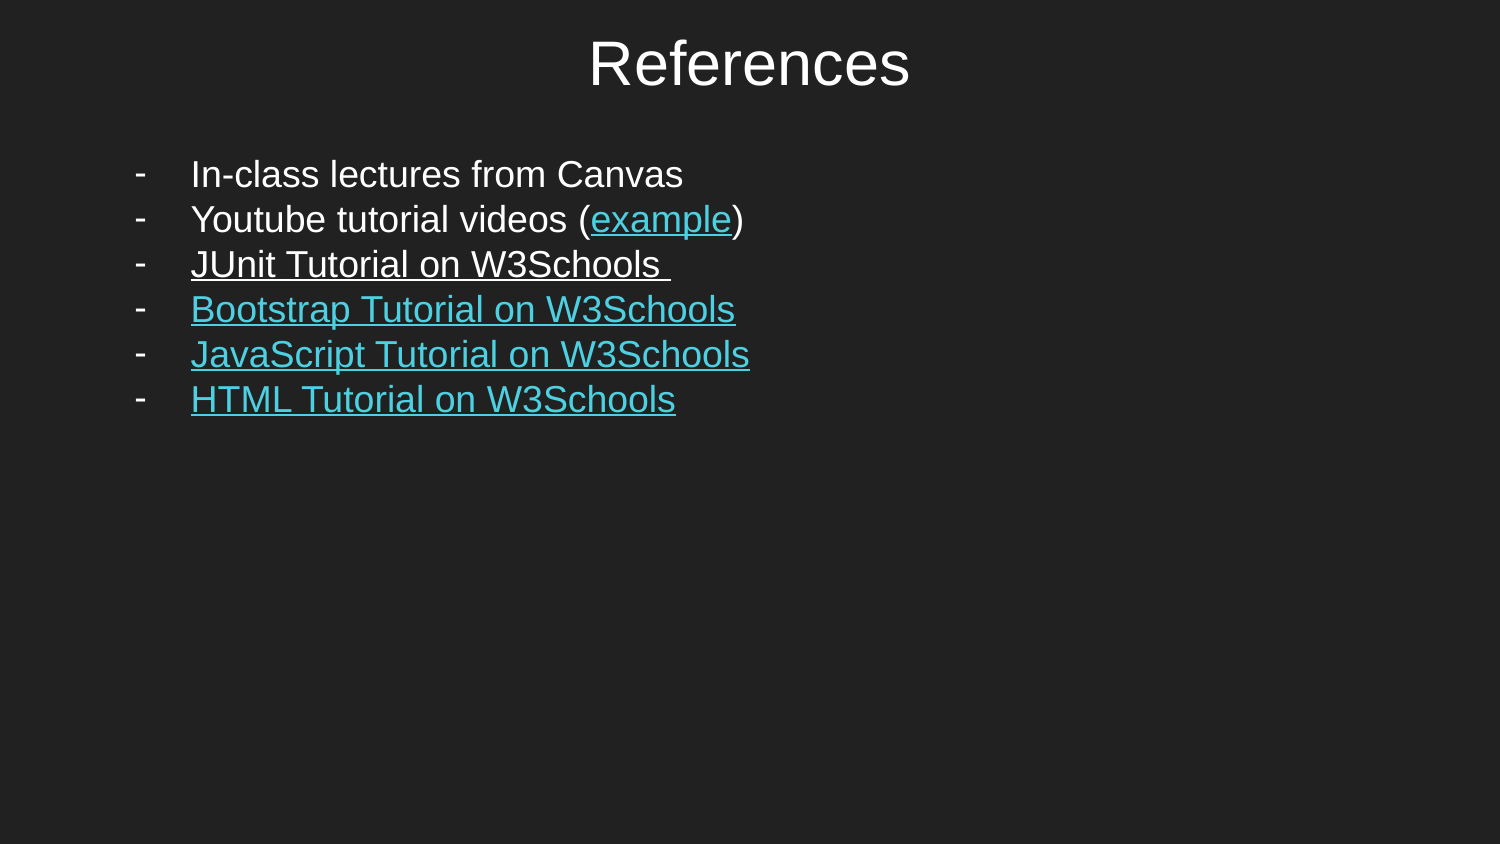

# References
In-class lectures from Canvas
Youtube tutorial videos (example)
JUnit Tutorial on W3Schools
Bootstrap Tutorial on W3Schools
JavaScript Tutorial on W3Schools
HTML Tutorial on W3Schools